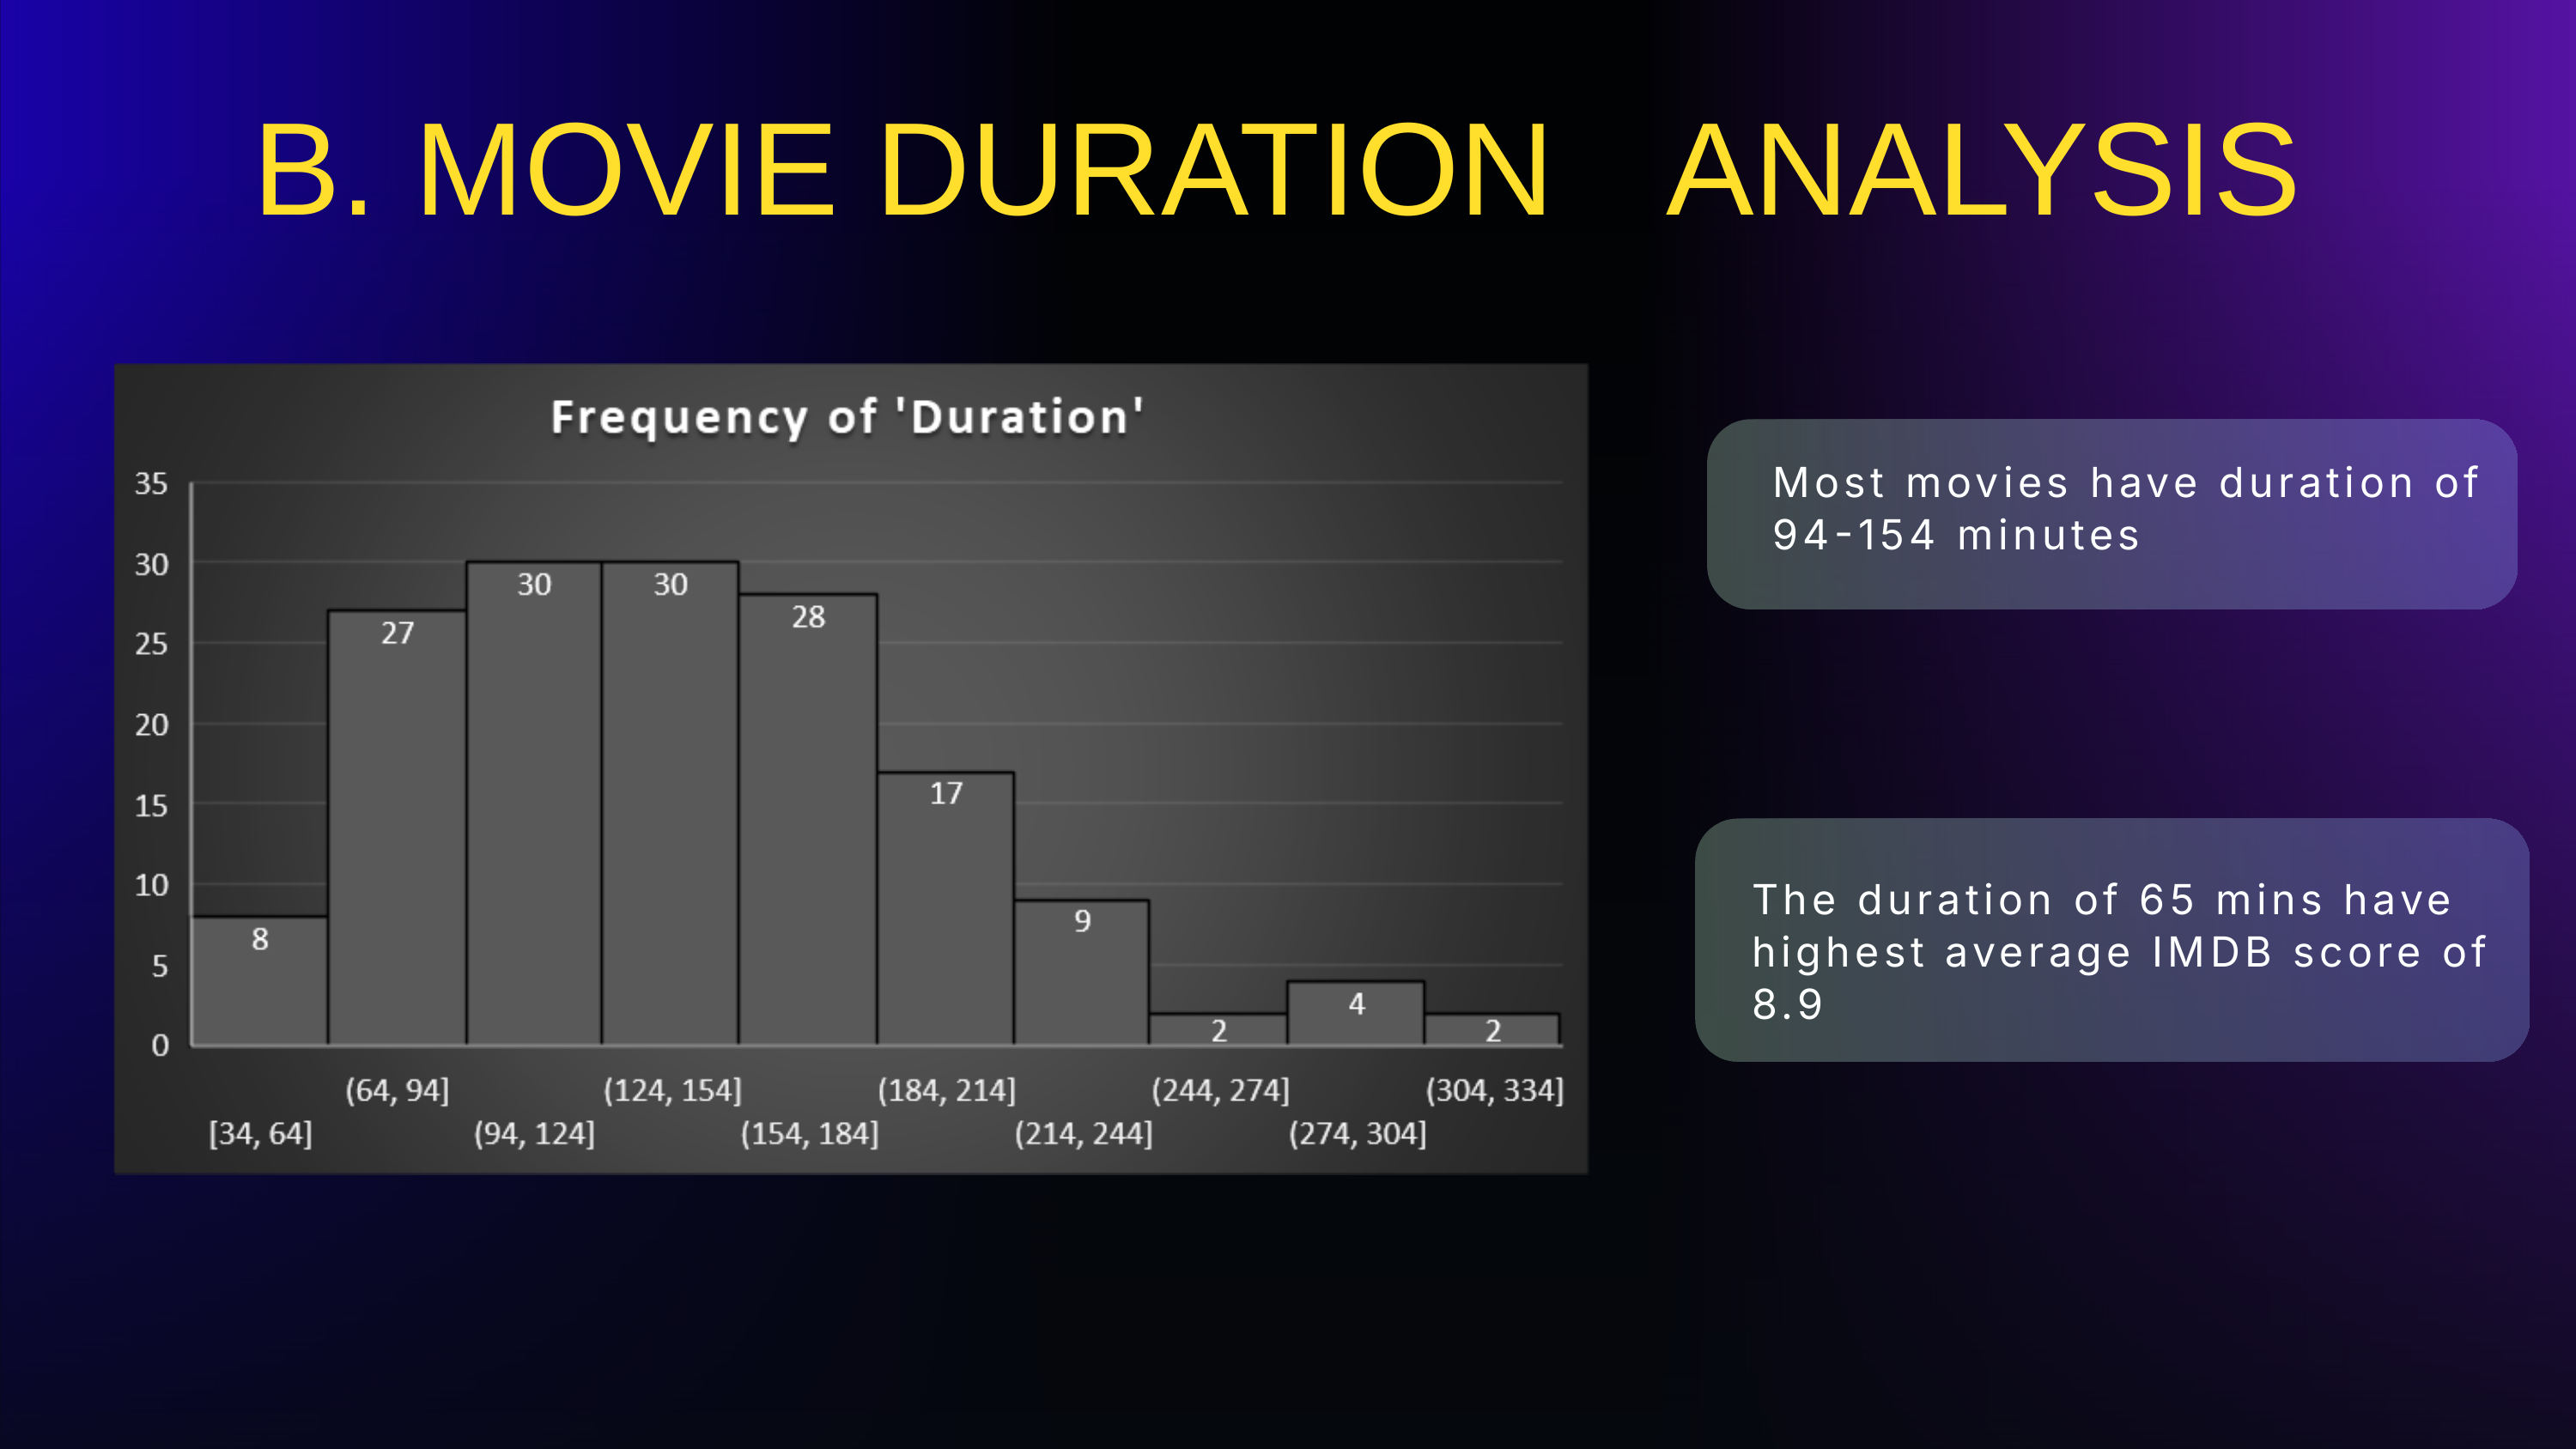

B. MOVIE DURATION
ANALYSIS

Most movies have duration of 94-154 minutes

The duration of 65 mins have highest average IMDB score of 8.9